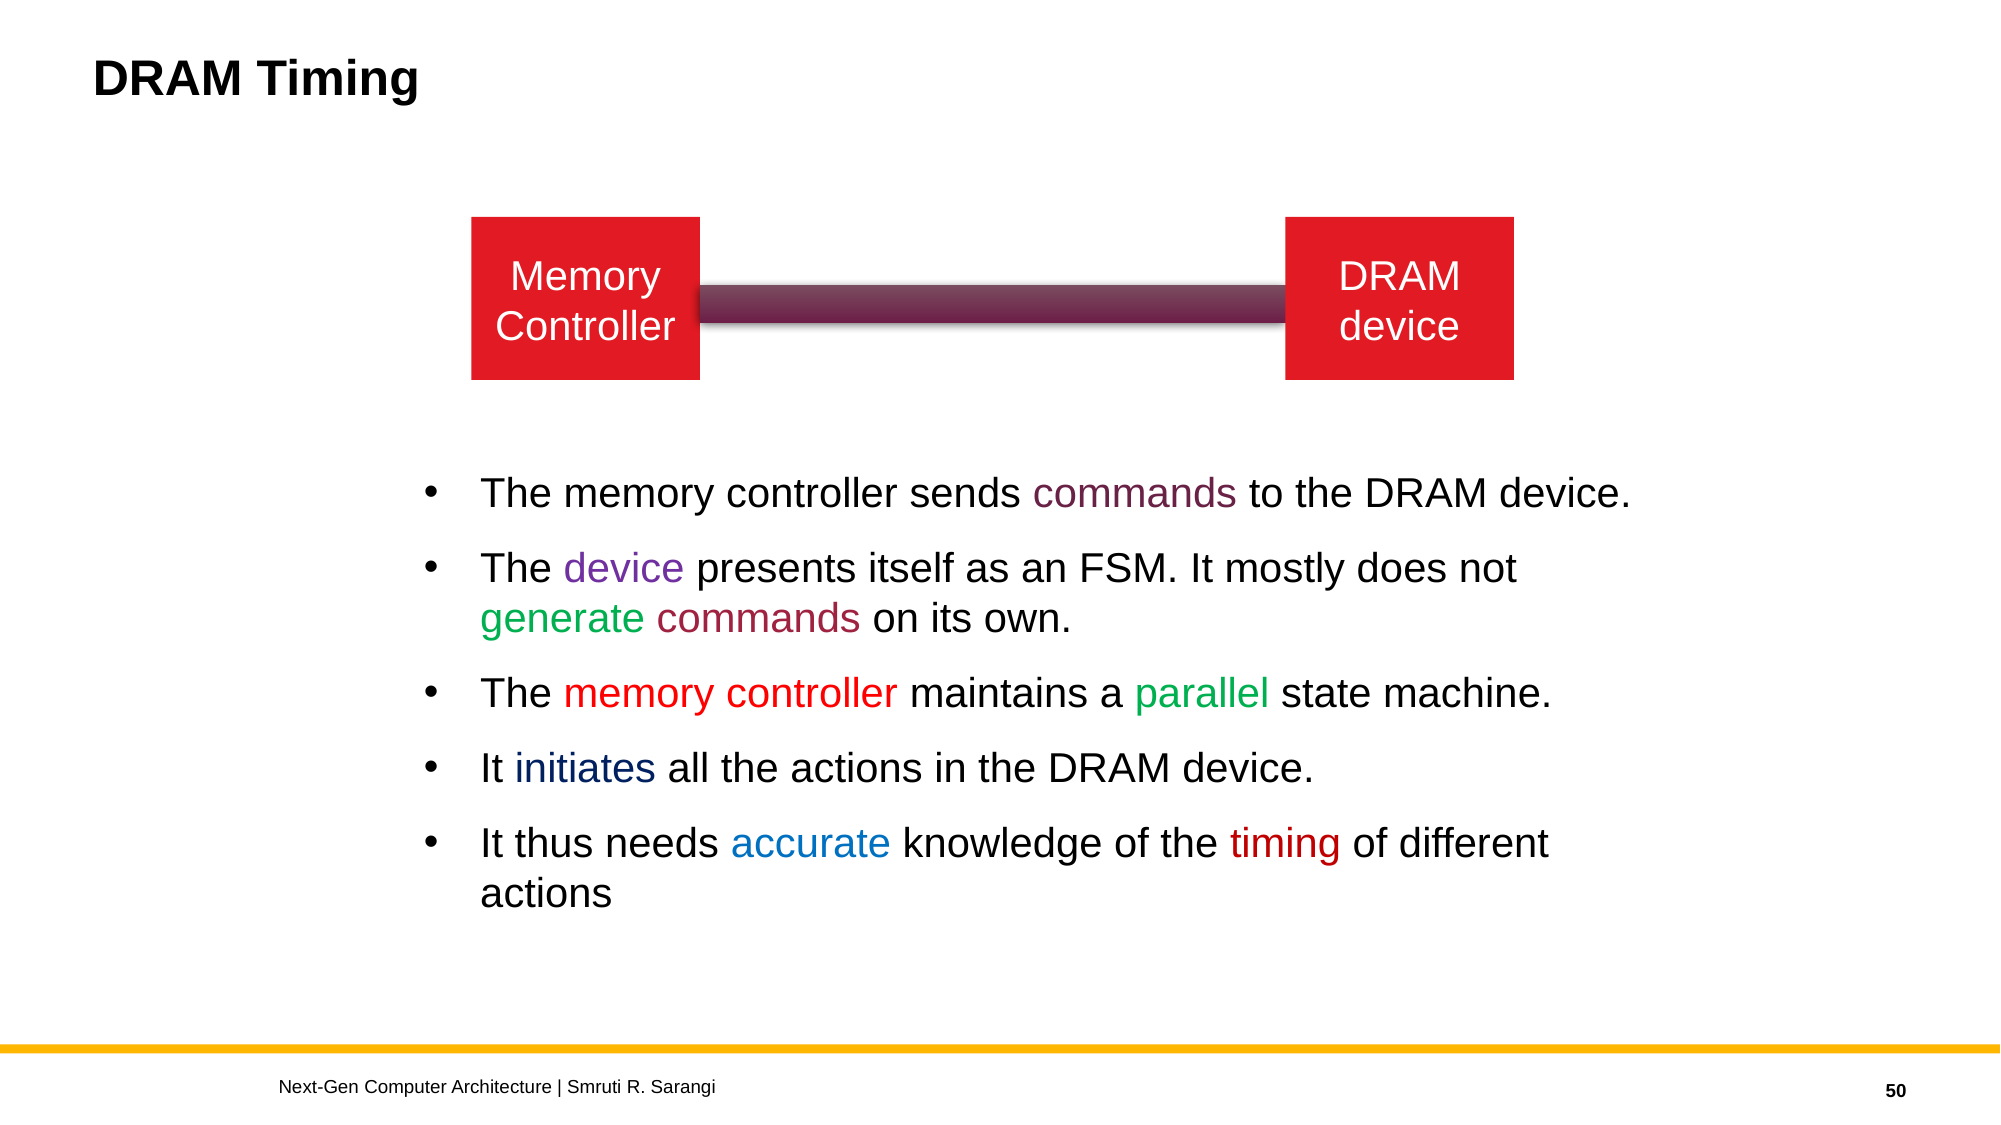

# DRAM Timing
Memory Controller
DRAM device

The memory controller sends commands to the DRAM device.
The device presents itself as an FSM. It mostly does not generate commands on its own.
The memory controller maintains a parallel state machine.
It initiates all the actions in the DRAM device.
It thus needs accurate knowledge of the timing of different actions
Next-Gen Computer Architecture | Smruti R. Sarangi
50